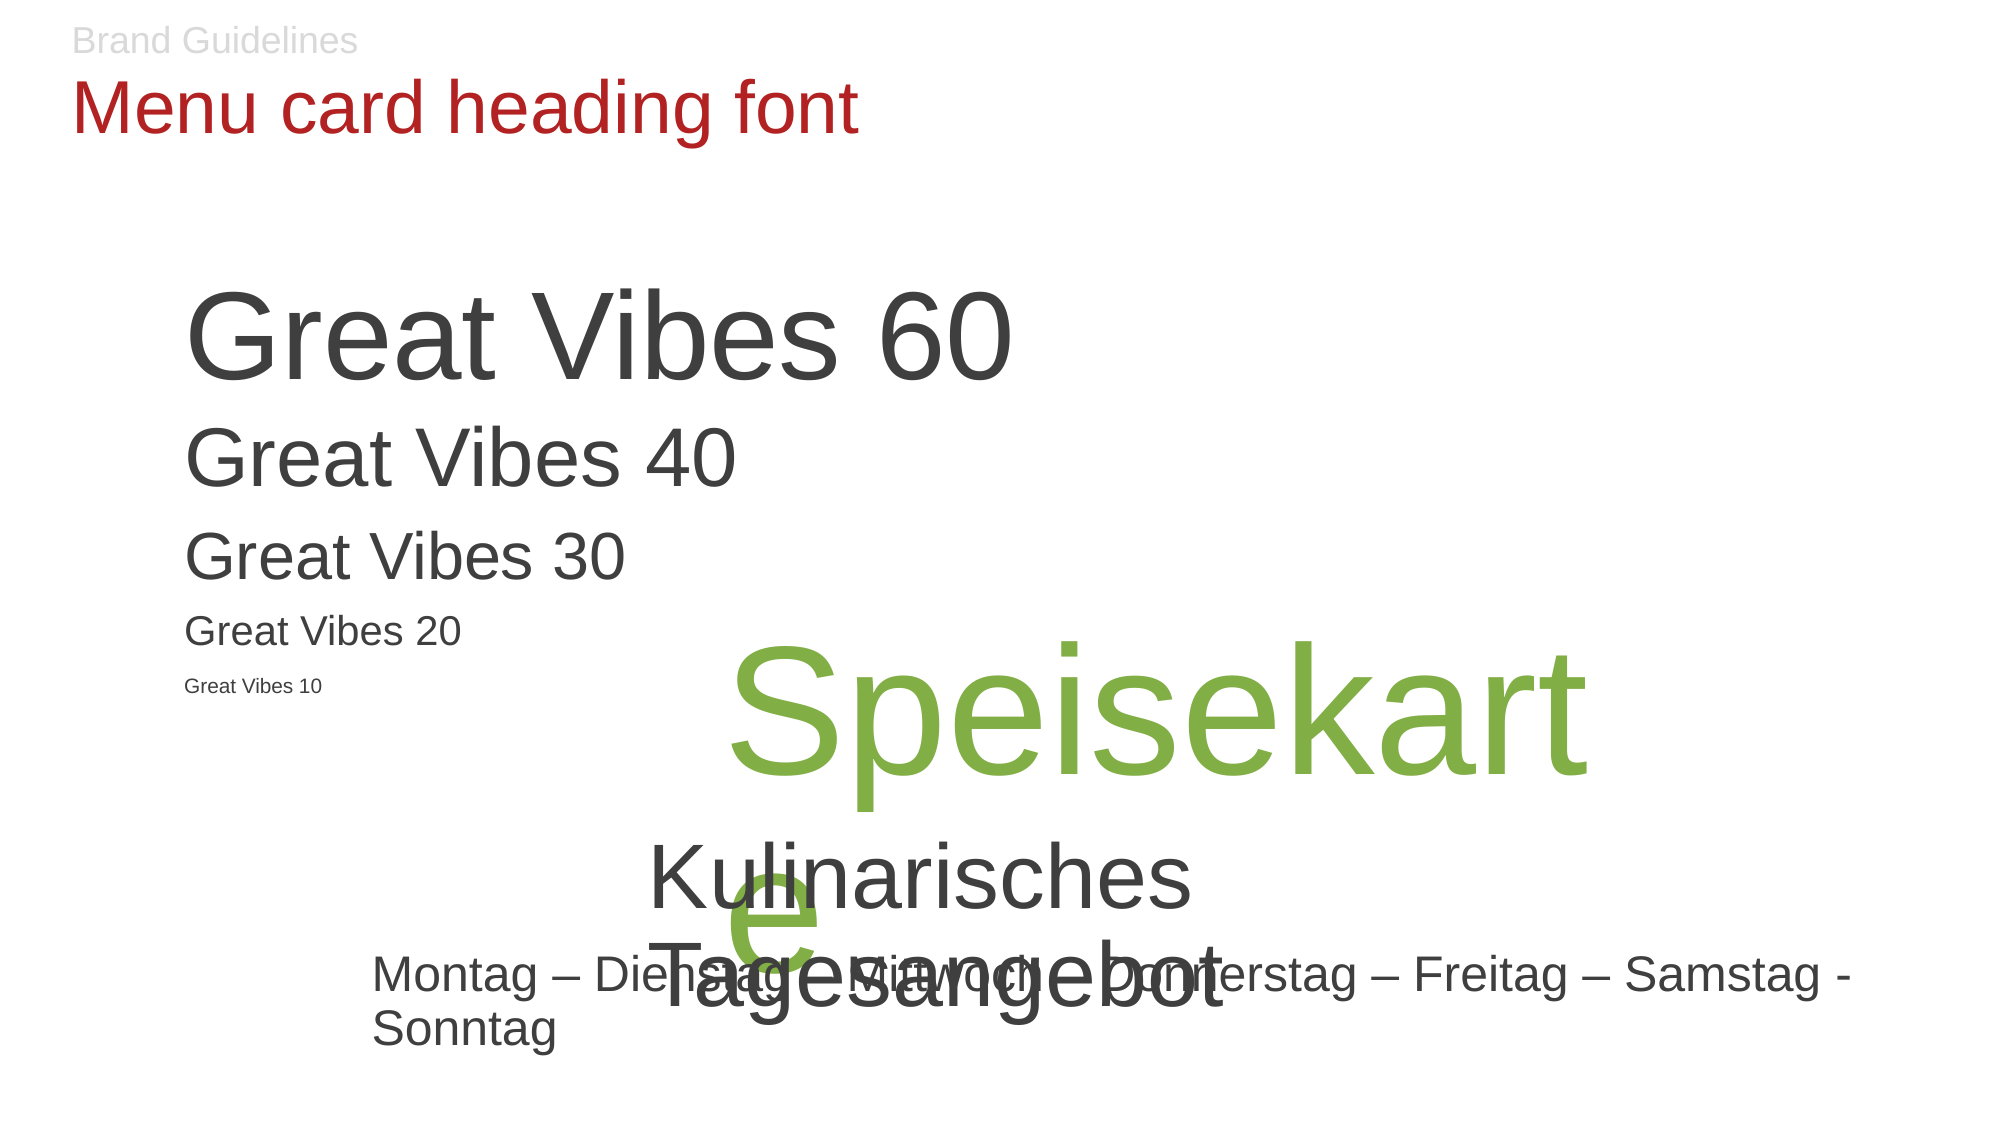

Brand Guidelines
Menu card heading font
Great Vibes 60
Great Vibes 40
Great Vibes 30
Great Vibes 20
Speisekarte
Great Vibes 10
Kulinarisches Tagesangebot
Montag – Dienstag – Mittwoch – Donnerstag – Freitag – Samstag - Sonntag